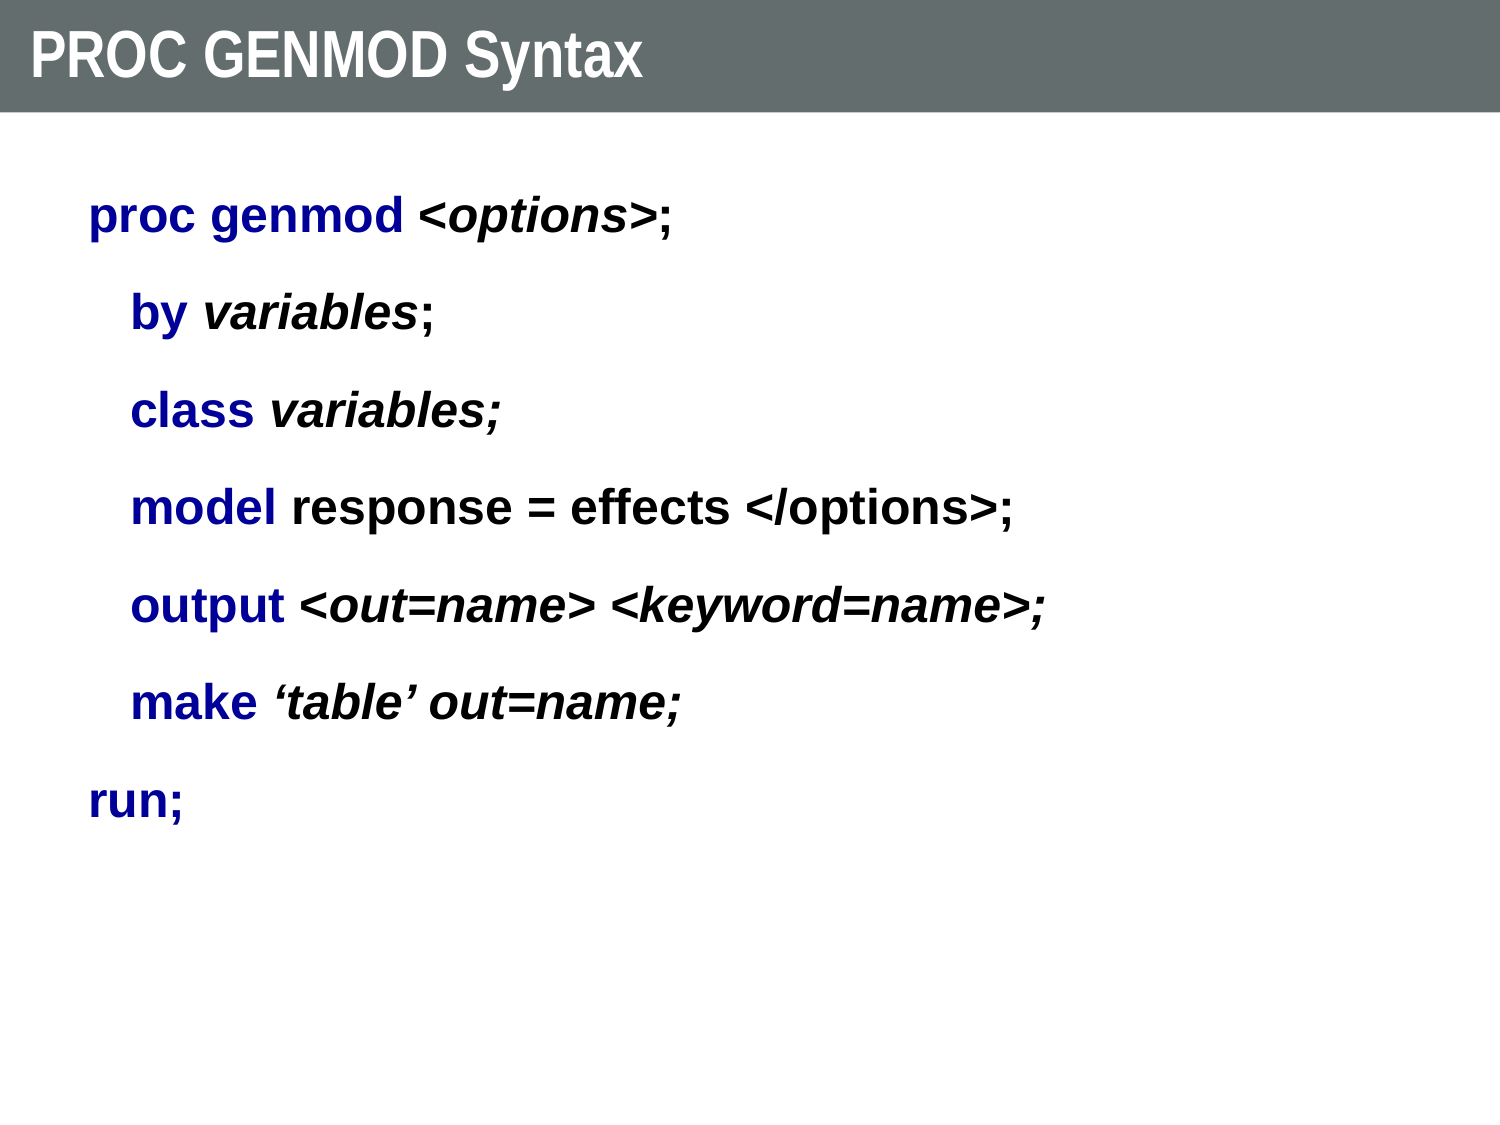

# proc genmod Syntax
proc genmod <options>;
   by variables;
   class variables;
   model response = effects </options>;
   output <out=name> <keyword=name>;
   make ‘table’ out=name;
run;